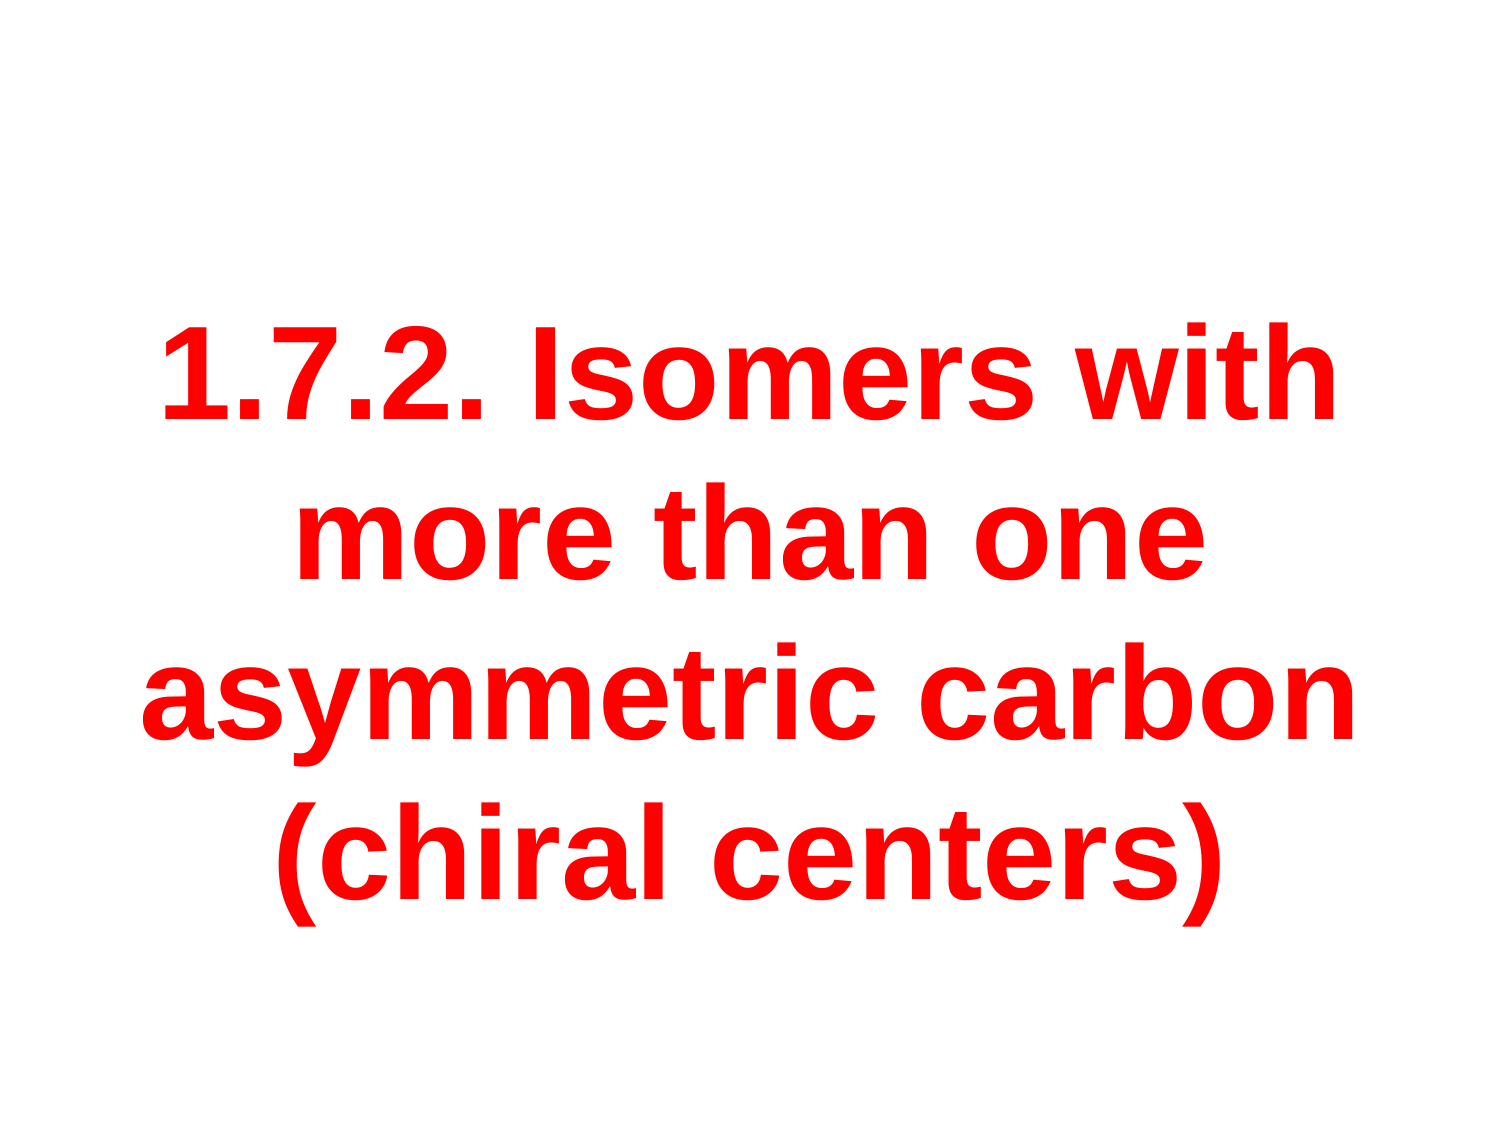

# 1.7.2. Isomers with more than one asymmetric carbon (chiral centers)